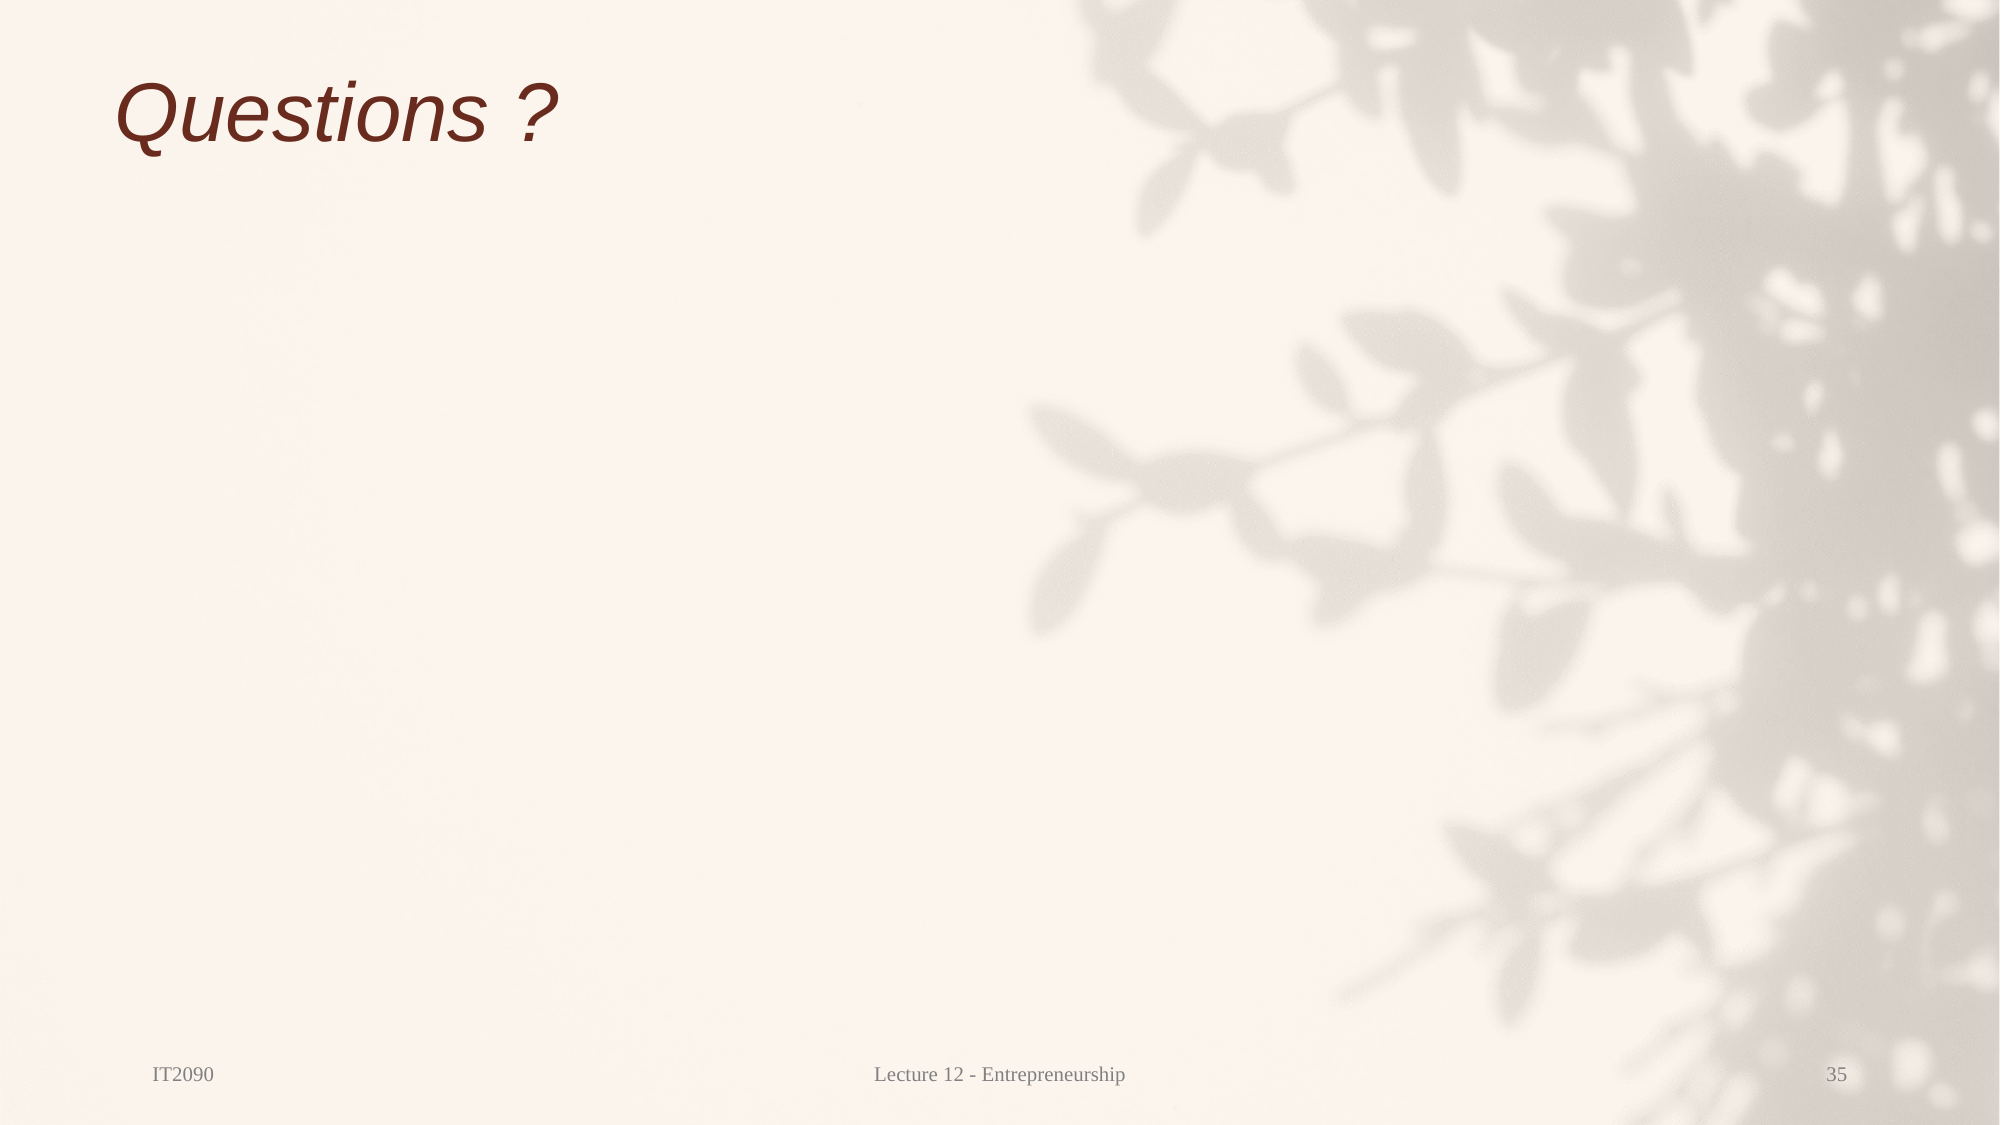

# Questions ?
IT2090
Lecture 12 - Entrepreneurship
35